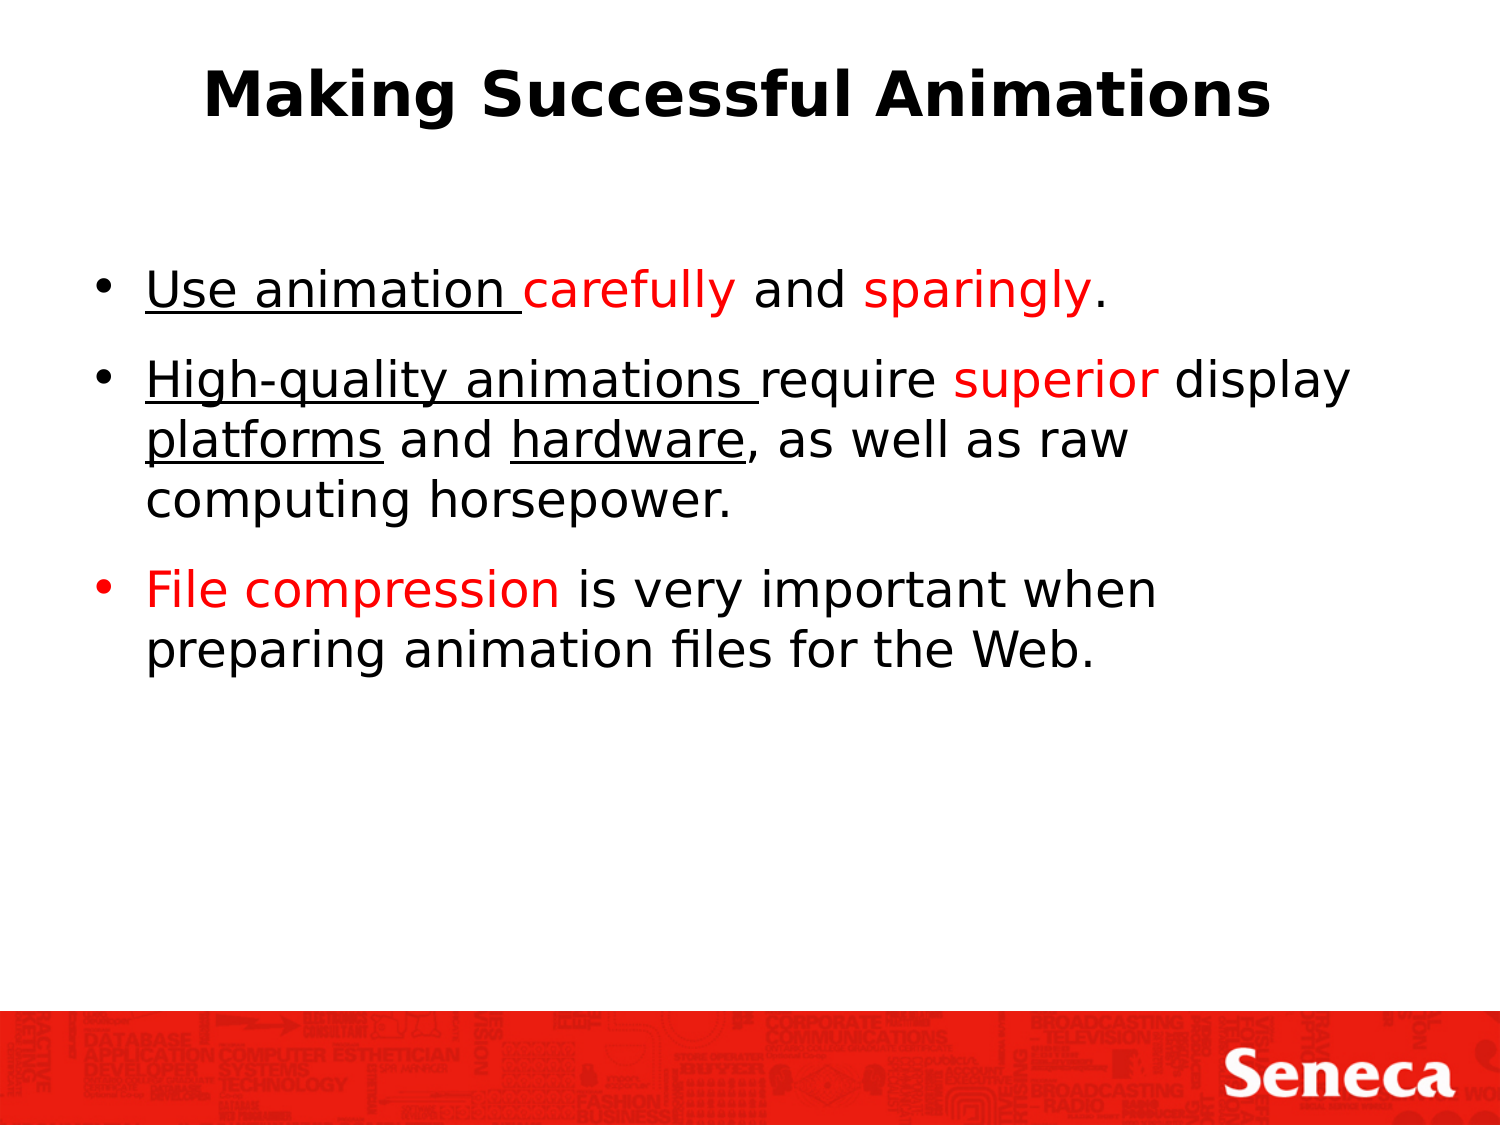

Making Successful Animations
Use animation carefully and sparingly.
High-quality animations require superior display platforms and hardware, as well as raw computing horsepower.
File compression is very important when preparing animation files for the Web.